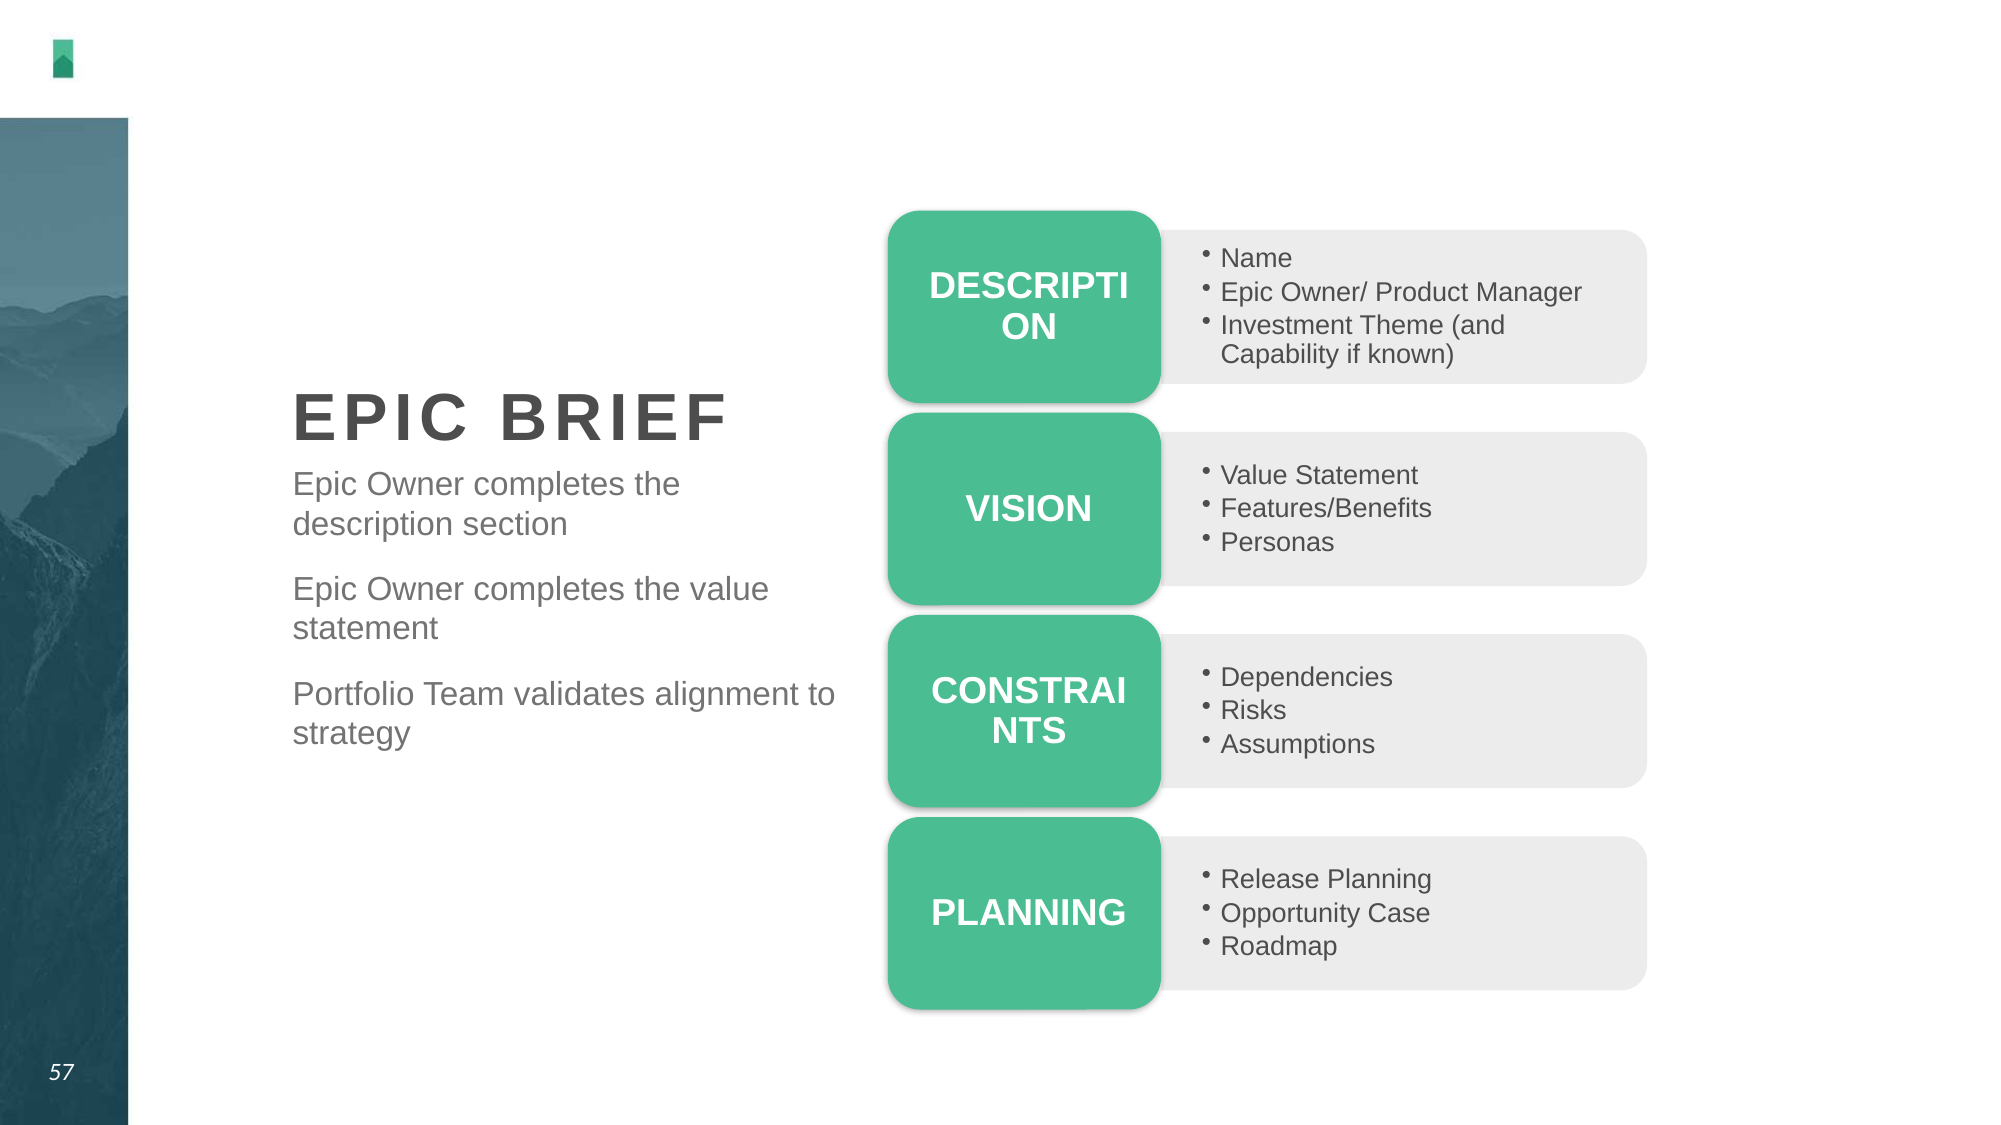

# Epic Brief
Name
Epic Owner/ Product Manager
Investment Theme (and Capability if known)
DESCRIPTION
Value Statement
Features/Benefits
Personas
VISION
Dependencies
Risks
Assumptions
CONSTRAINTS
Release Planning
Opportunity Case
Roadmap
PLANNING
Epic Owner completes the description section
Epic Owner completes the value statement
Portfolio Team validates alignment to strategy

57